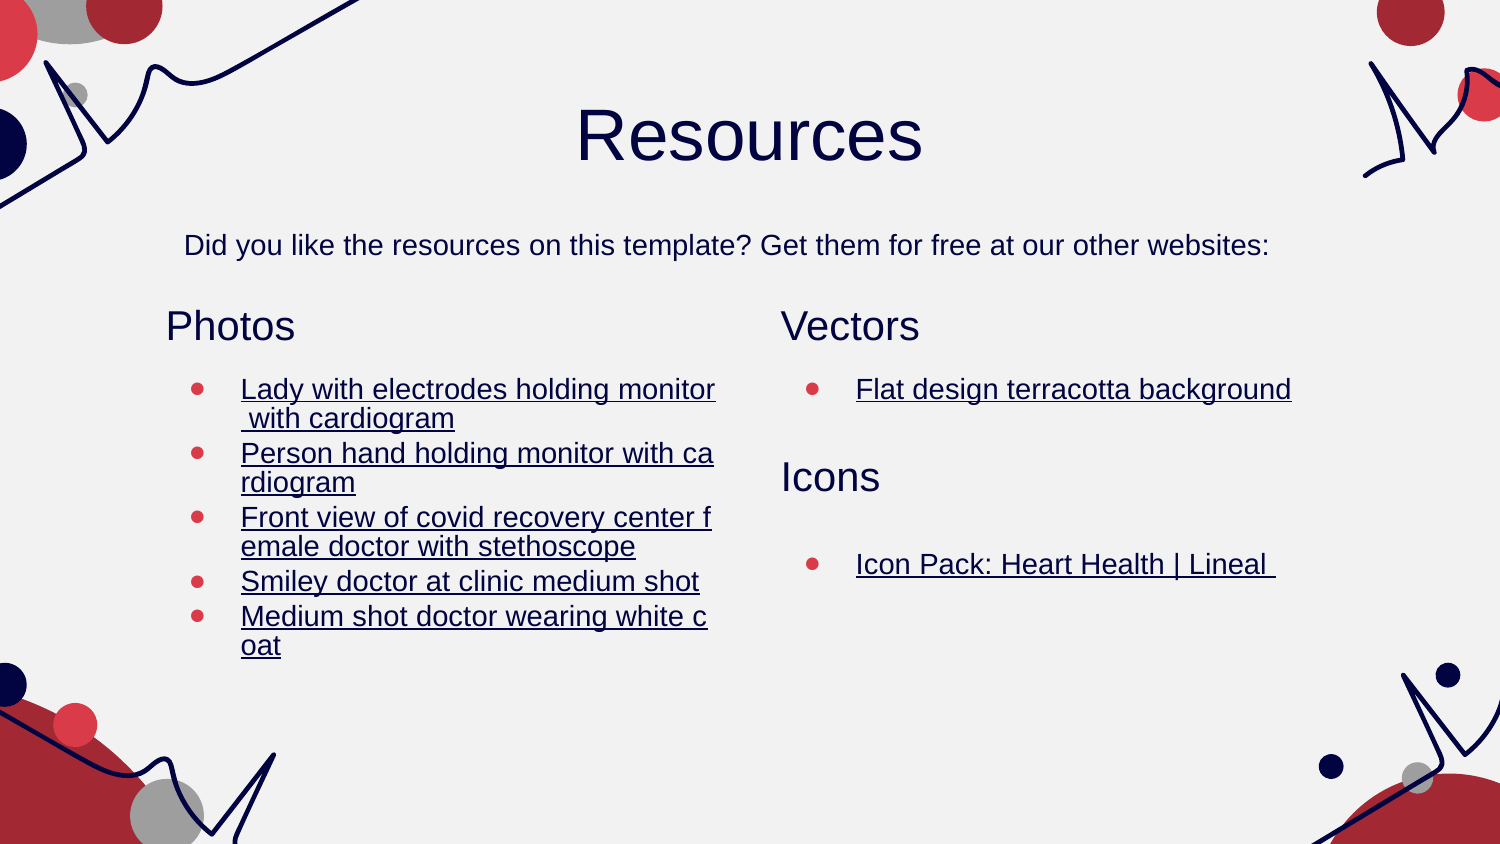

# Resources
Did you like the resources on this template? Get them for free at our other websites:
Photos
Lady with electrodes holding monitor with cardiogram
Person hand holding monitor with cardiogram
Front view of covid recovery center female doctor with stethoscope
Smiley doctor at clinic medium shot
Medium shot doctor wearing white coat
Vectors
Flat design terracotta background

Icons

Icon Pack: Heart Health | Lineal